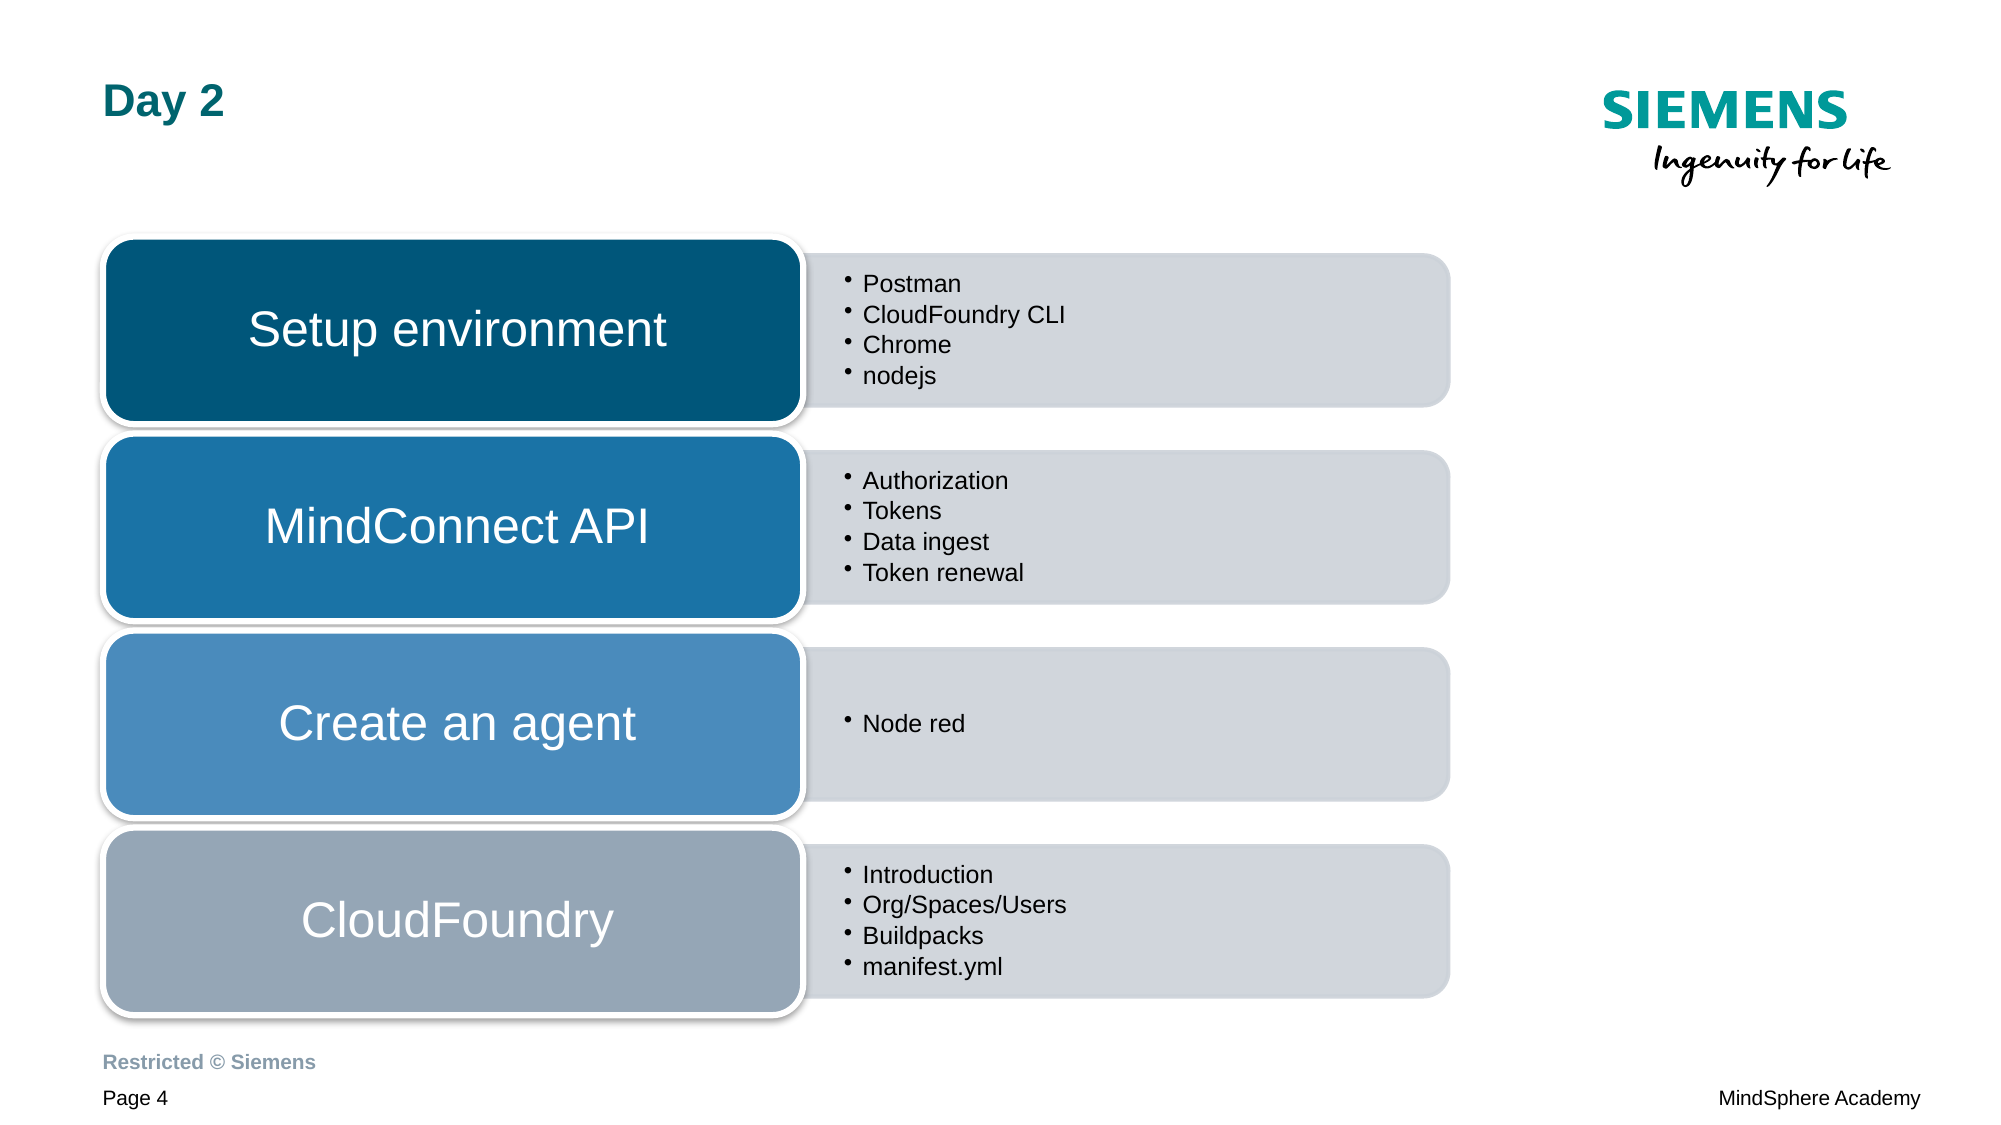

# Day 2
Postman
CloudFoundry CLI
Chrome
nodejs
Setup environment
Authorization
Tokens
Data ingest
Token renewal
MindConnect API
Node red
Create an agent
Introduction
Org/Spaces/Users
Buildpacks
manifest.yml
CloudFoundry